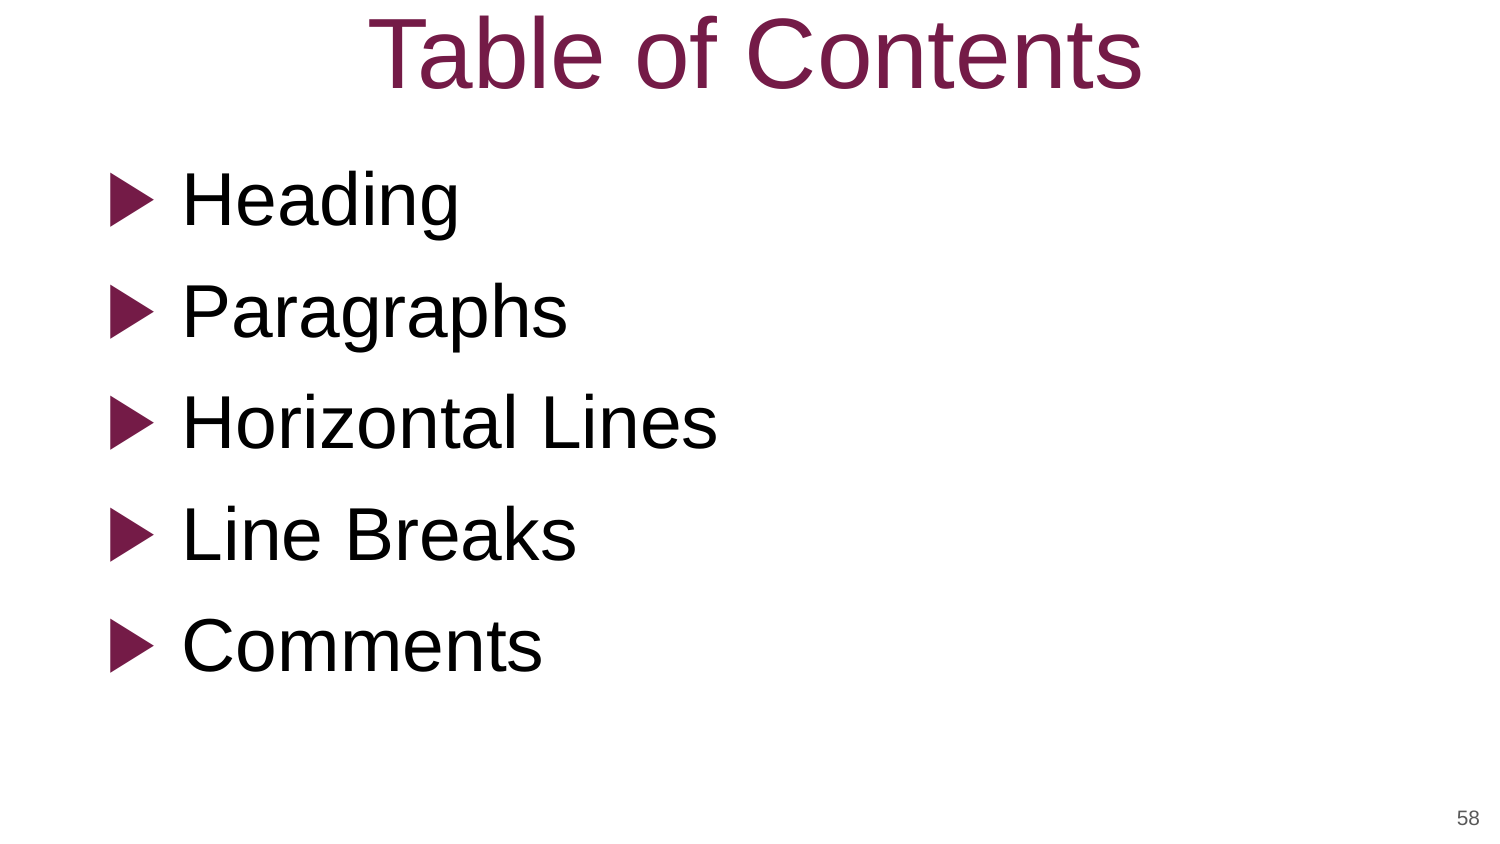

Table of Contents
Heading
Paragraphs
Horizontal Lines
Line Breaks
Comments
58